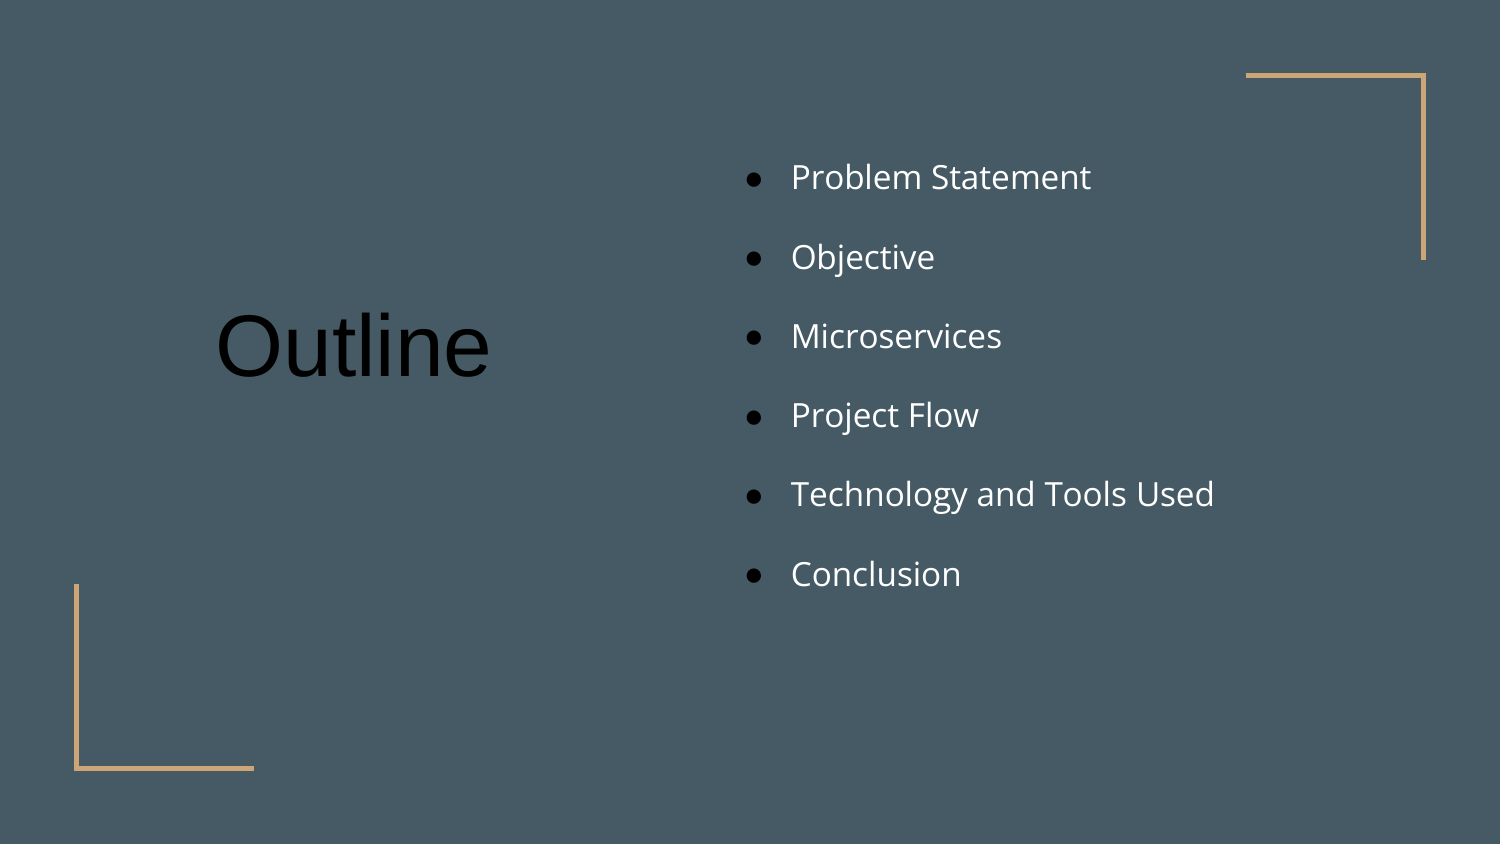

Problem Statement
Objective
Microservices
Project Flow
Technology and Tools Used
Conclusion

# Outline